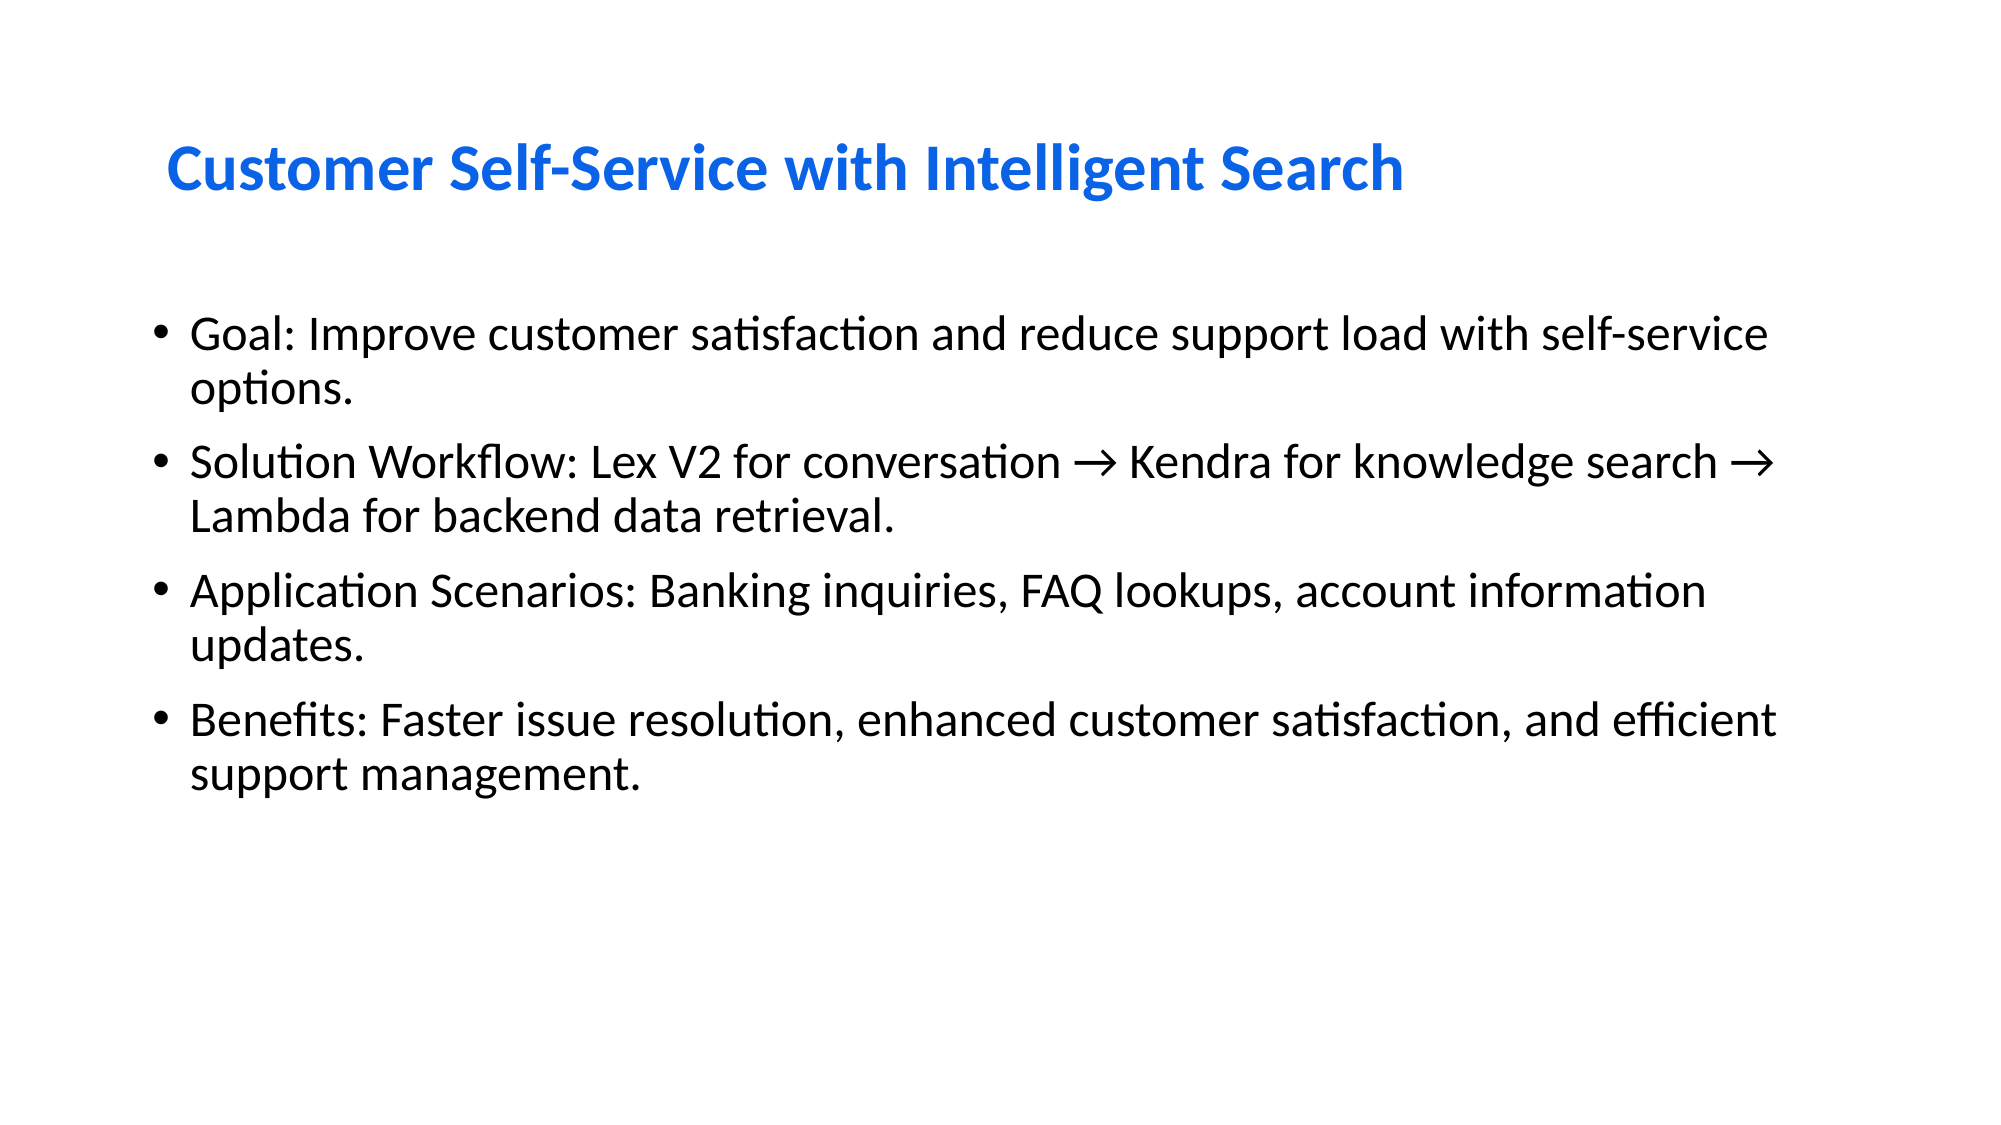

# Customer Self-Service with Intelligent Search
Goal: Improve customer satisfaction and reduce support load with self-service options.
Solution Workflow: Lex V2 for conversation → Kendra for knowledge search → Lambda for backend data retrieval.
Application Scenarios: Banking inquiries, FAQ lookups, account information updates.
Benefits: Faster issue resolution, enhanced customer satisfaction, and efficient support management.